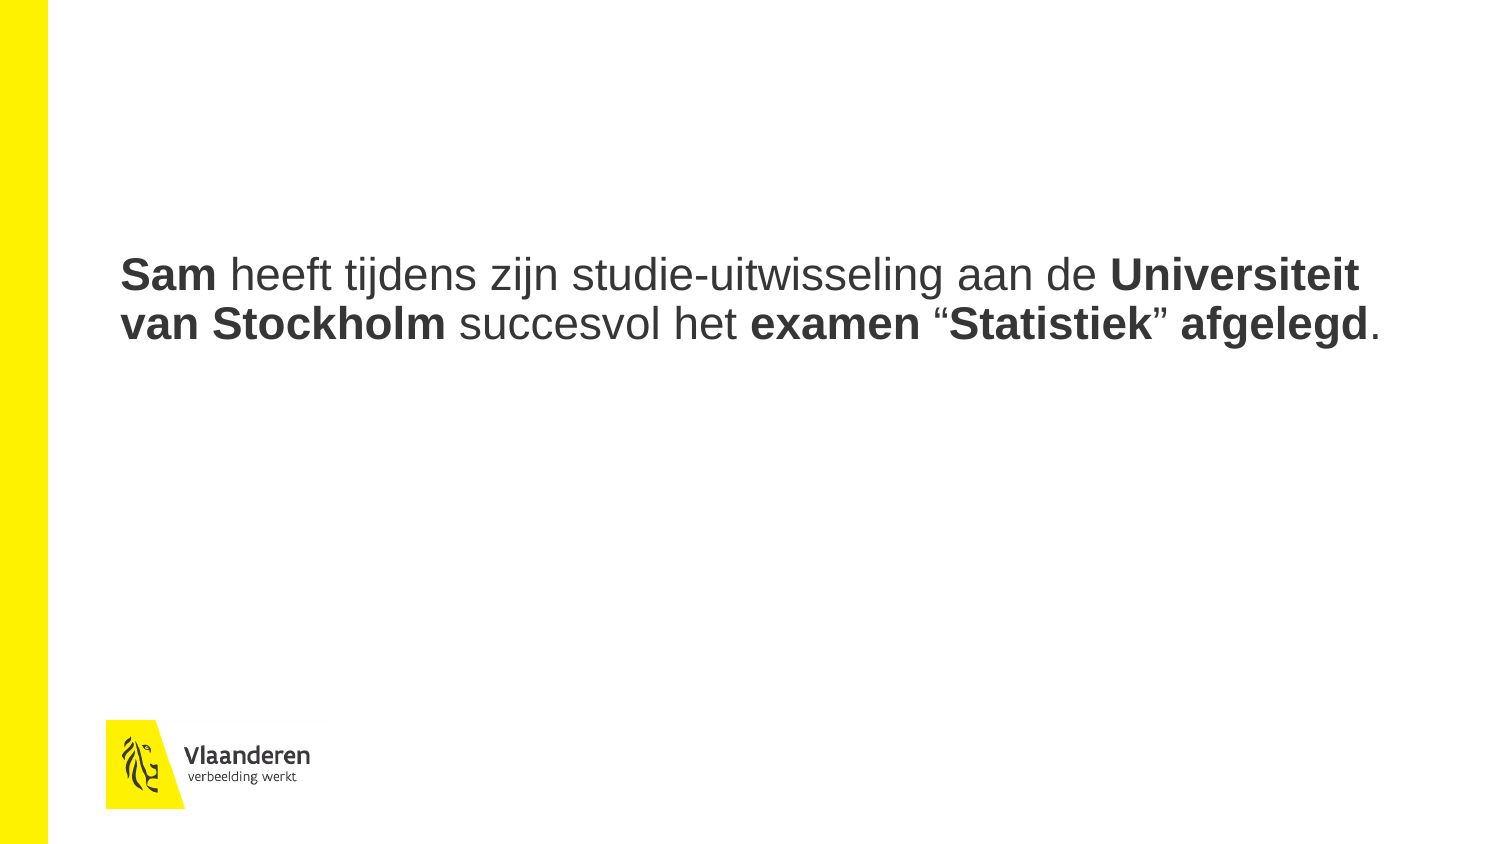

#
Sam heeft tijdens zijn studie-uitwisseling aan de Universiteit van Stockholm succesvol het examen “Statistiek” afgelegd.